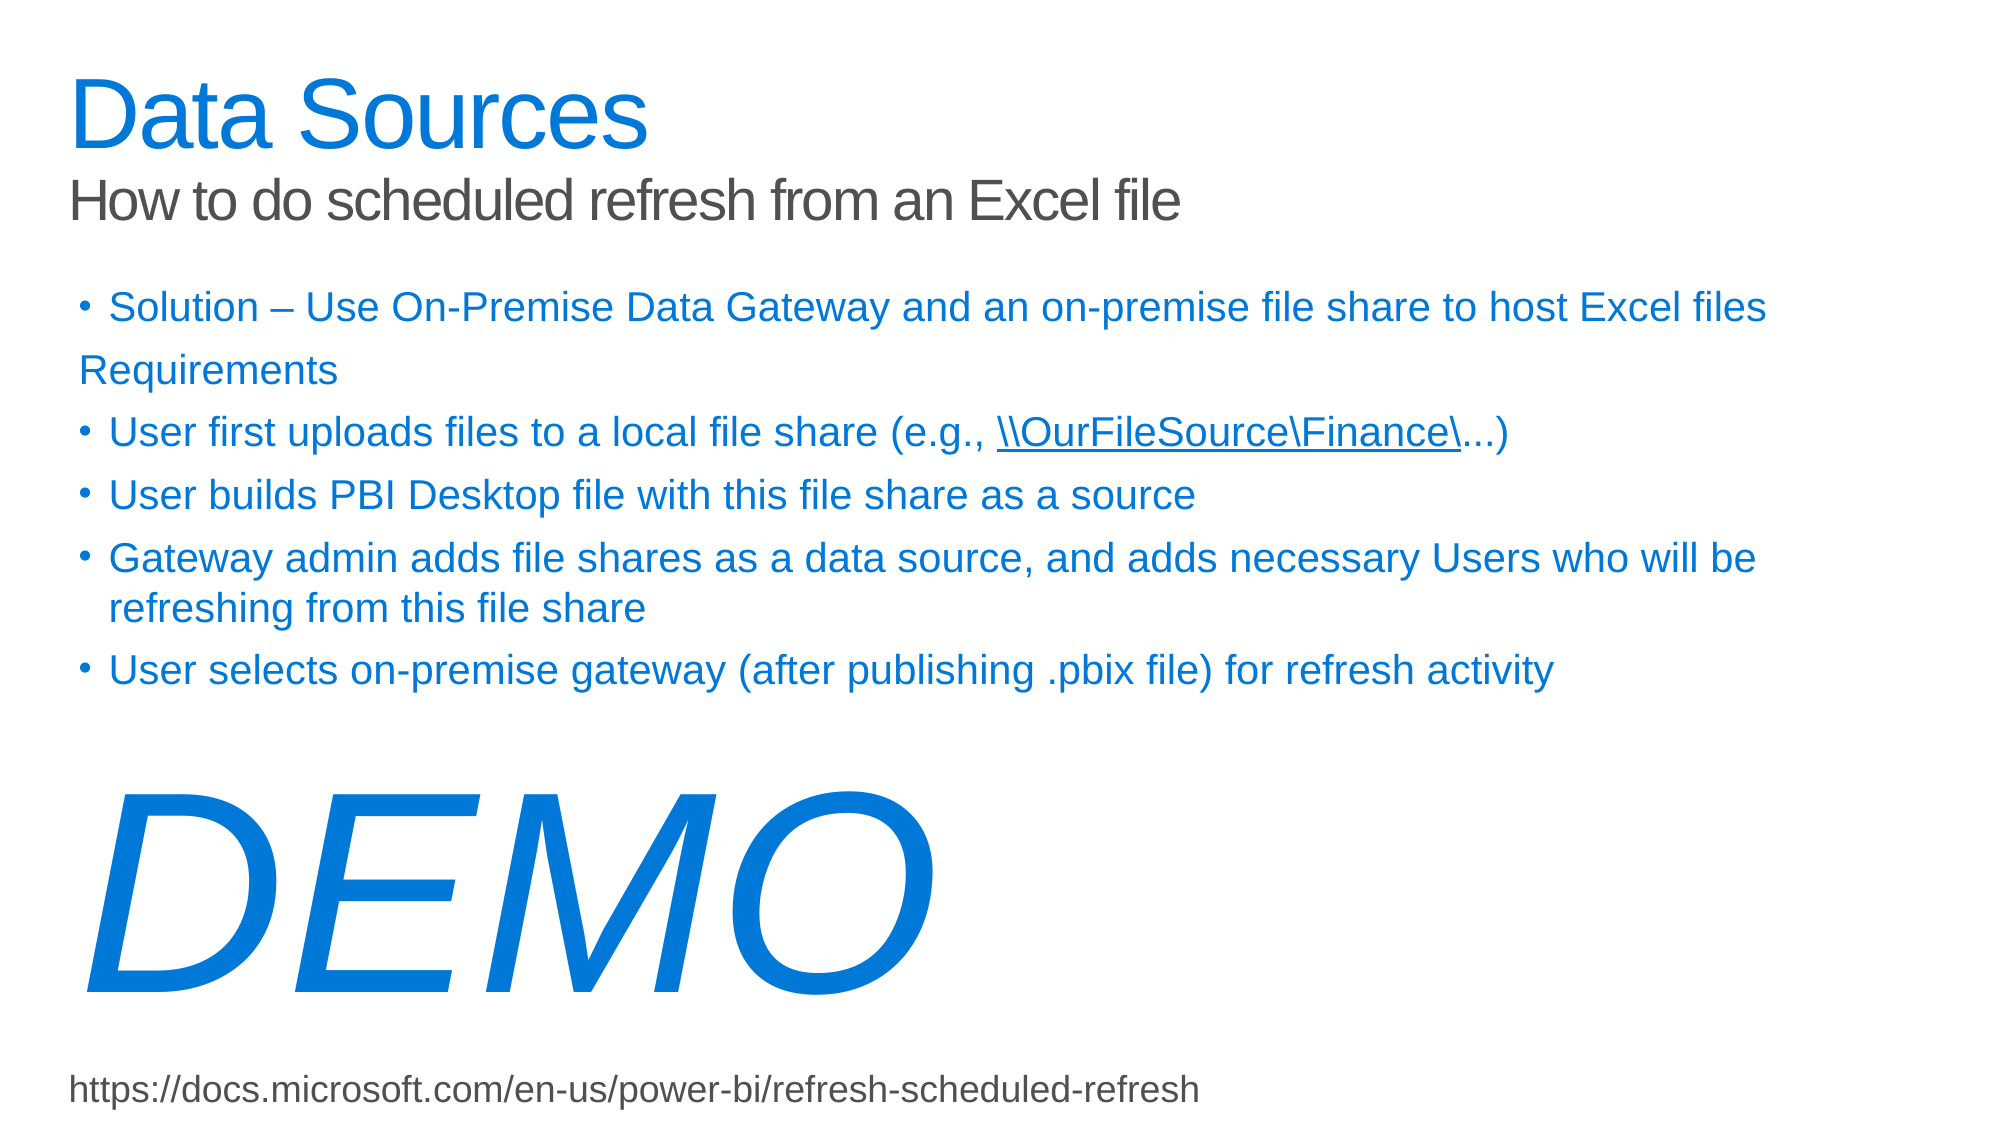

# Data Sources How to do scheduled refresh from an Excel file
Solution – Use On-Premise Data Gateway and an on-premise file share to host Excel files
Requirements
User first uploads files to a local file share (e.g., \\OurFileSource\Finance\...)
User builds PBI Desktop file with this file share as a source
Gateway admin adds file shares as a data source, and adds necessary Users who will be refreshing from this file share
User selects on-premise gateway (after publishing .pbix file) for refresh activity
DEMO
https://docs.microsoft.com/en-us/power-bi/refresh-scheduled-refresh